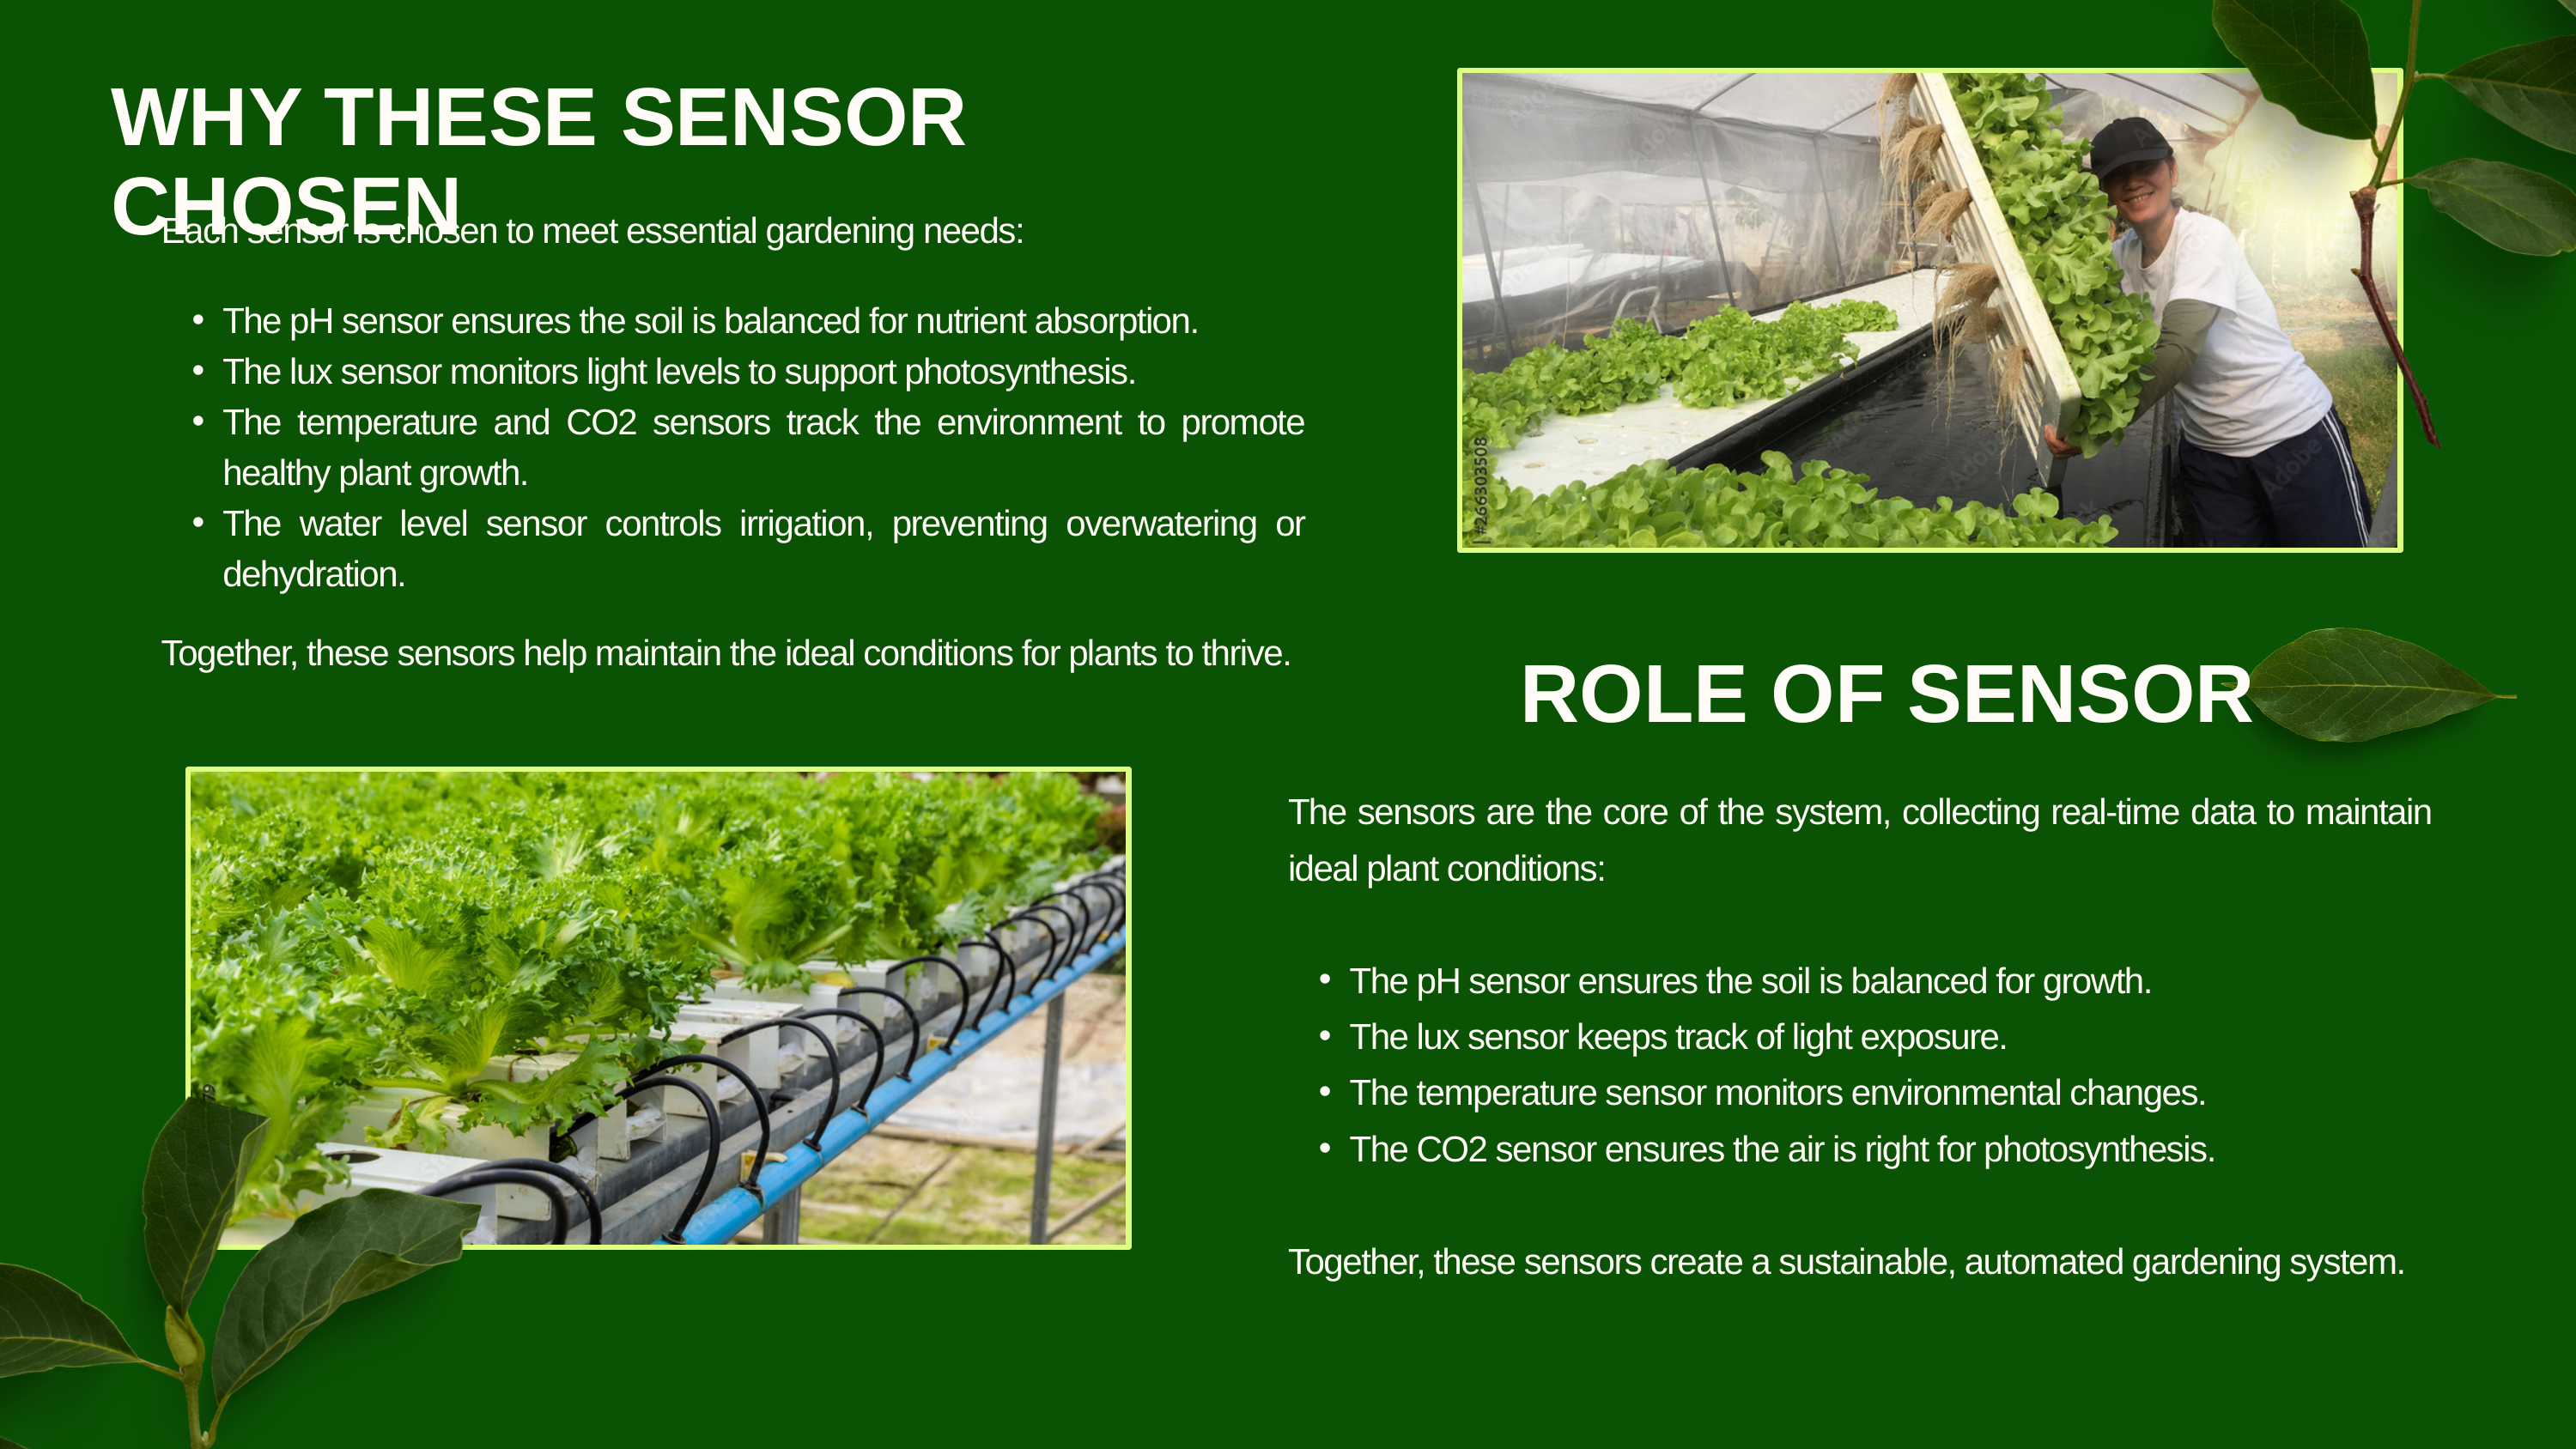

WHY THESE SENSOR CHOSEN
Each sensor is chosen to meet essential gardening needs:

The pH sensor ensures the soil is balanced for nutrient absorption.
The lux sensor monitors light levels to support photosynthesis.
The temperature and CO2 sensors track the environment to promote healthy plant growth.
The water level sensor controls irrigation, preventing overwatering or dehydration.

Together, these sensors help maintain the ideal conditions for plants to thrive.

ROLE OF SENSOR

The sensors are the core of the system, collecting real-time data to maintain ideal plant conditions:

The pH sensor ensures the soil is balanced for growth.
The lux sensor keeps track of light exposure.
The temperature sensor monitors environmental changes.
The CO2 sensor ensures the air is right for photosynthesis.

Together, these sensors create a sustainable, automated gardening system.